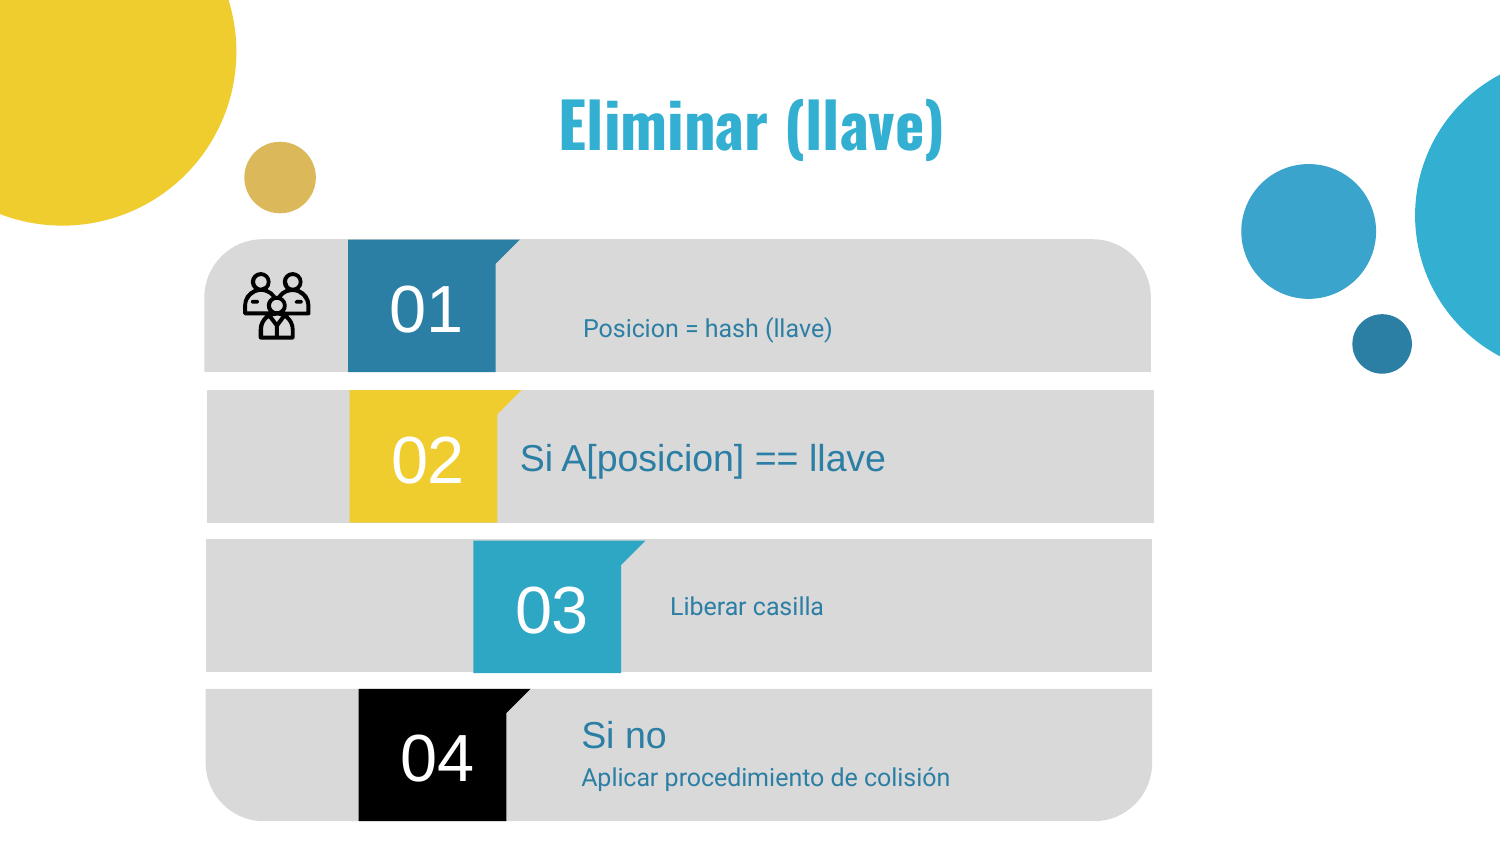

# Eliminar (llave)

01

Posicion = hash (llave)

02

Si A[posicion] == llave

03

Liberar casilla

04
Si no
Aplicar procedimiento de colisión